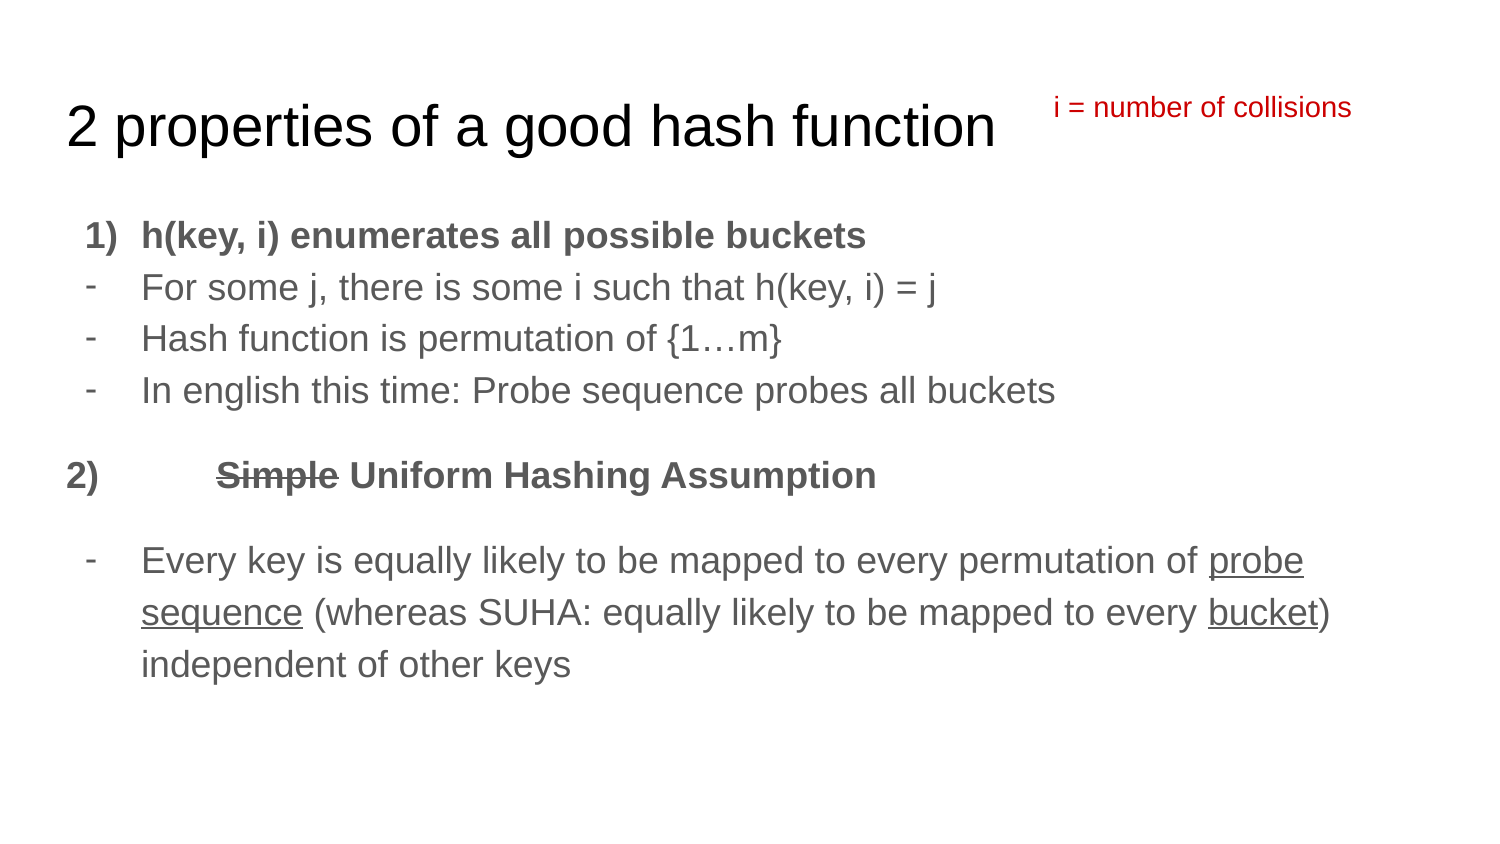

# 2 properties of a good hash function
i = number of collisions
h(key, i) enumerates all possible buckets
For some j, there is some i such that h(key, i) = j
Hash function is permutation of {1…m}
In english this time: Probe sequence probes all buckets
2)	Simple Uniform Hashing Assumption
Every key is equally likely to be mapped to every permutation of probe sequence (whereas SUHA: equally likely to be mapped to every bucket) independent of other keys